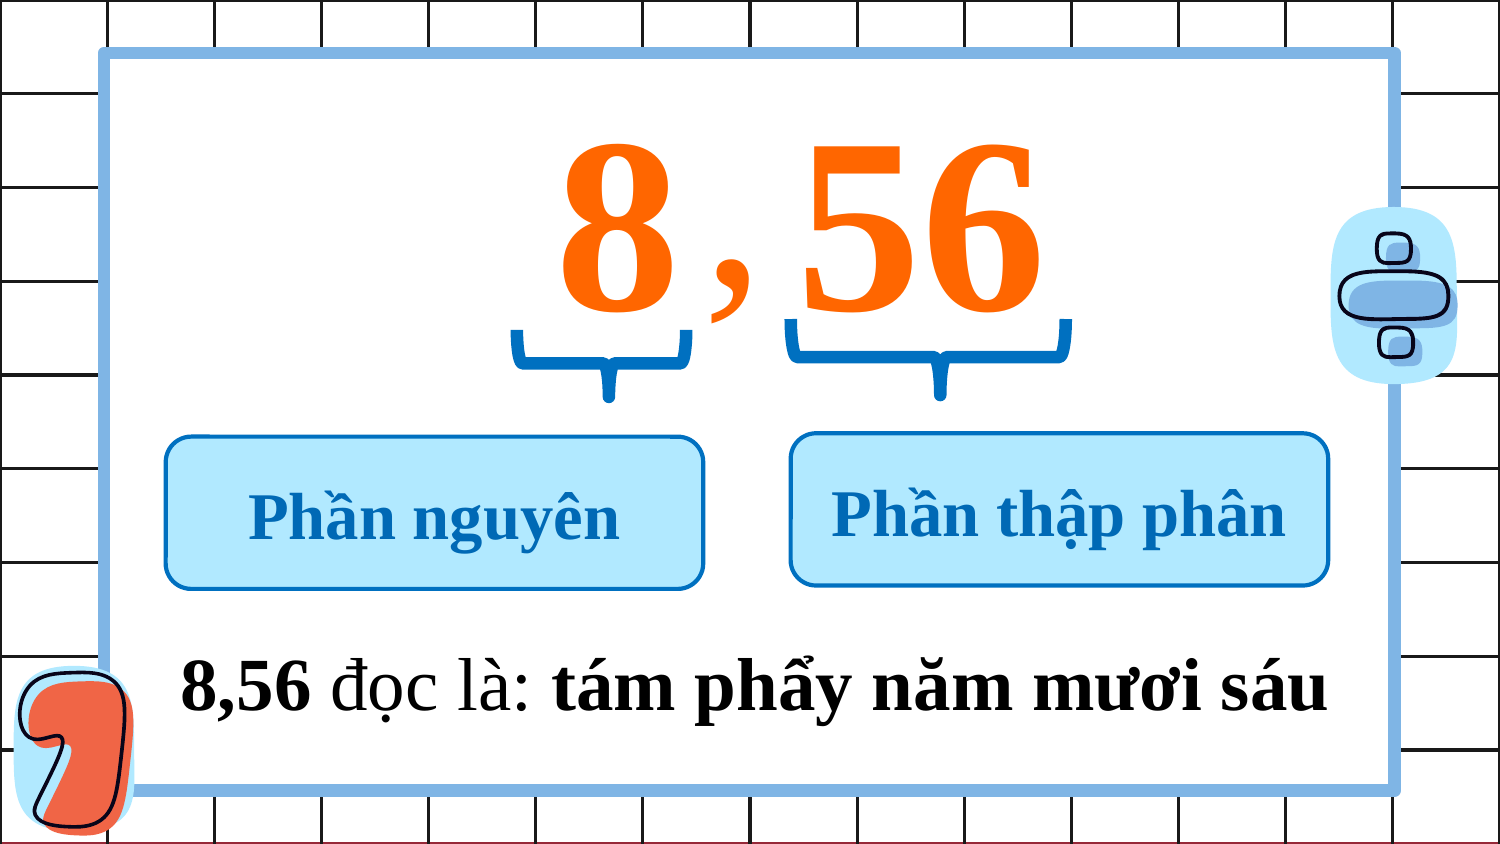

,

8
56

Phần thập phân
Phần nguyên
8,56 đọc là: tám phẩy năm mươi sáu